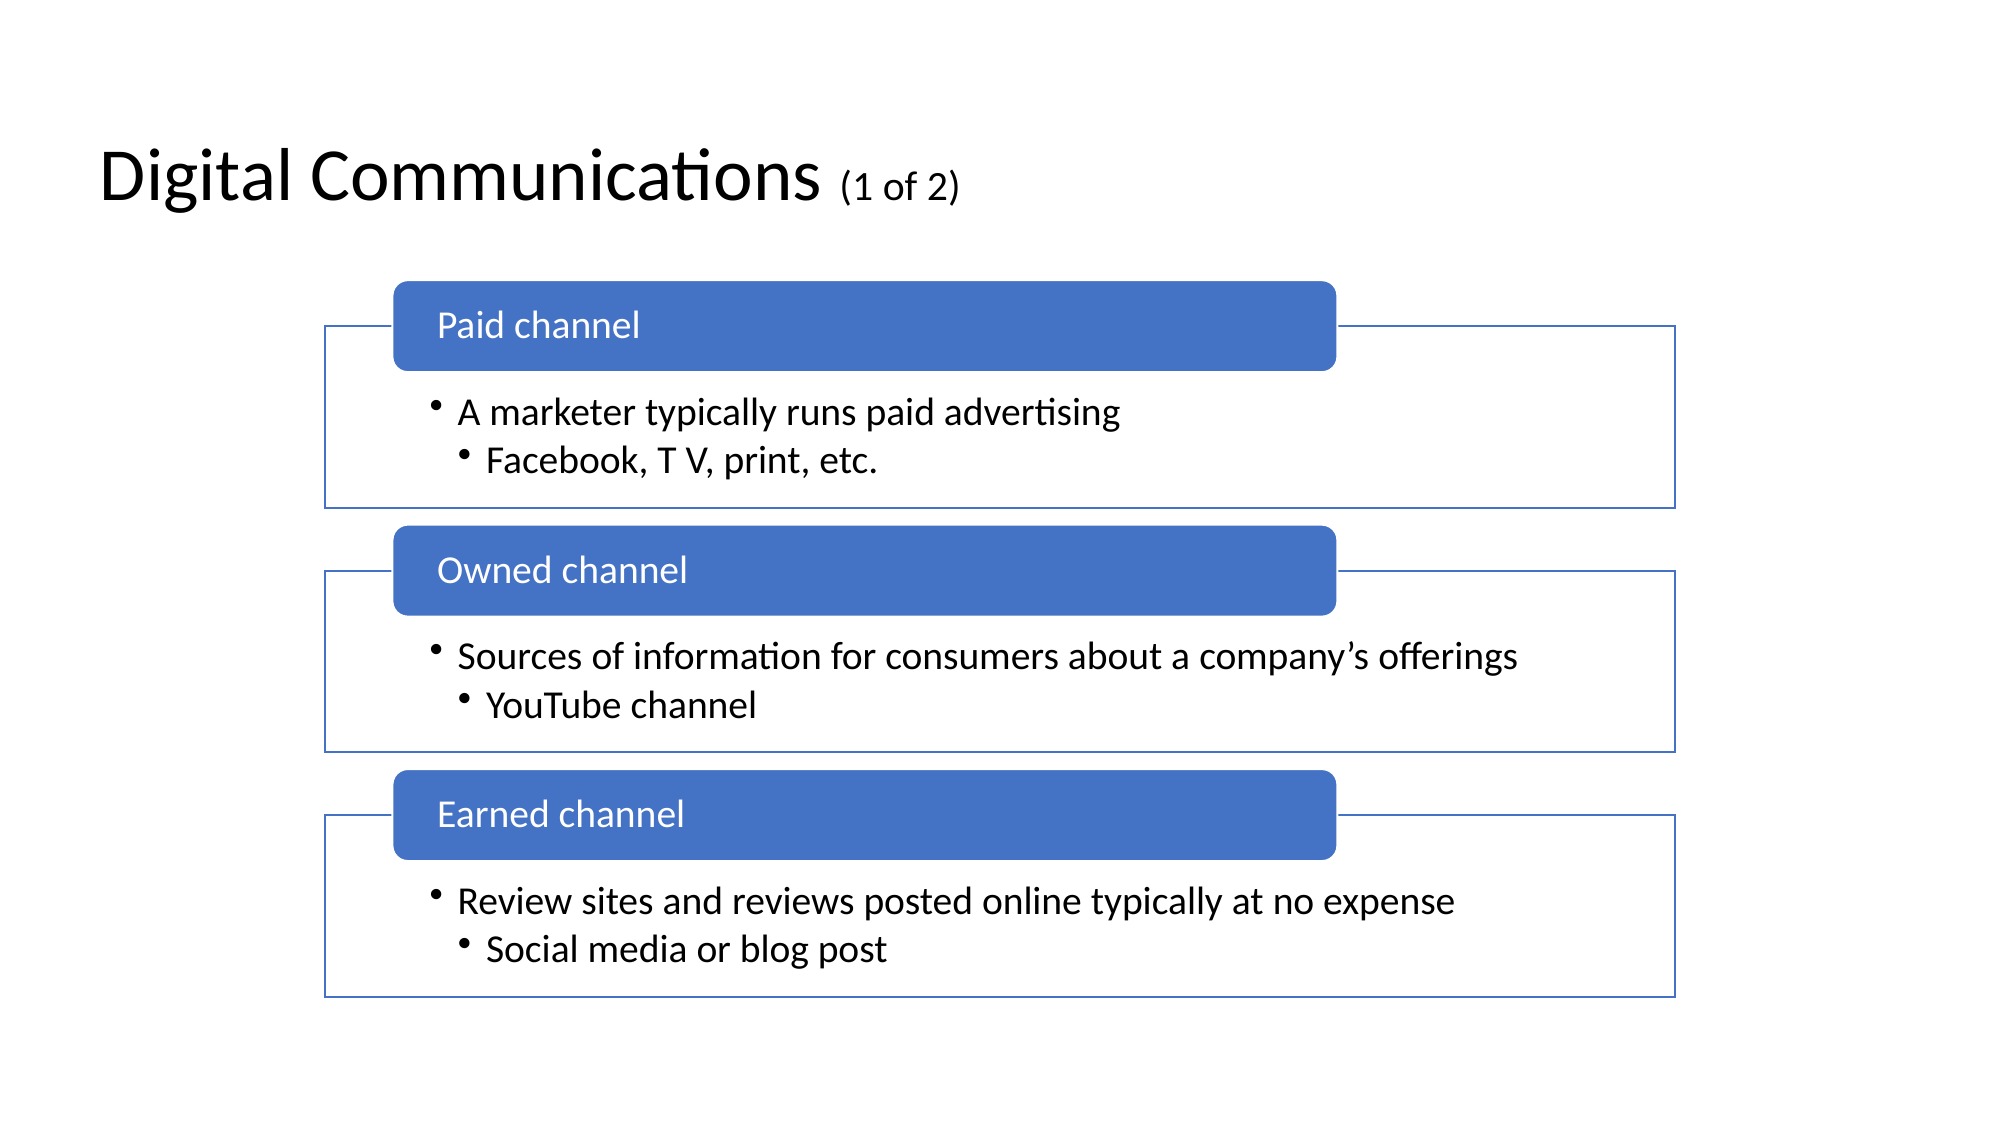

# Digital Communications (1 of 2)
A marketer typically runs paid advertising
Facebook, T V, print, etc.
Paid channel
Sources of information for consumers about a company’s offerings
YouTube channel
Owned channel
Review sites and reviews posted online typically at no expense
Social media or blog post
Earned channel